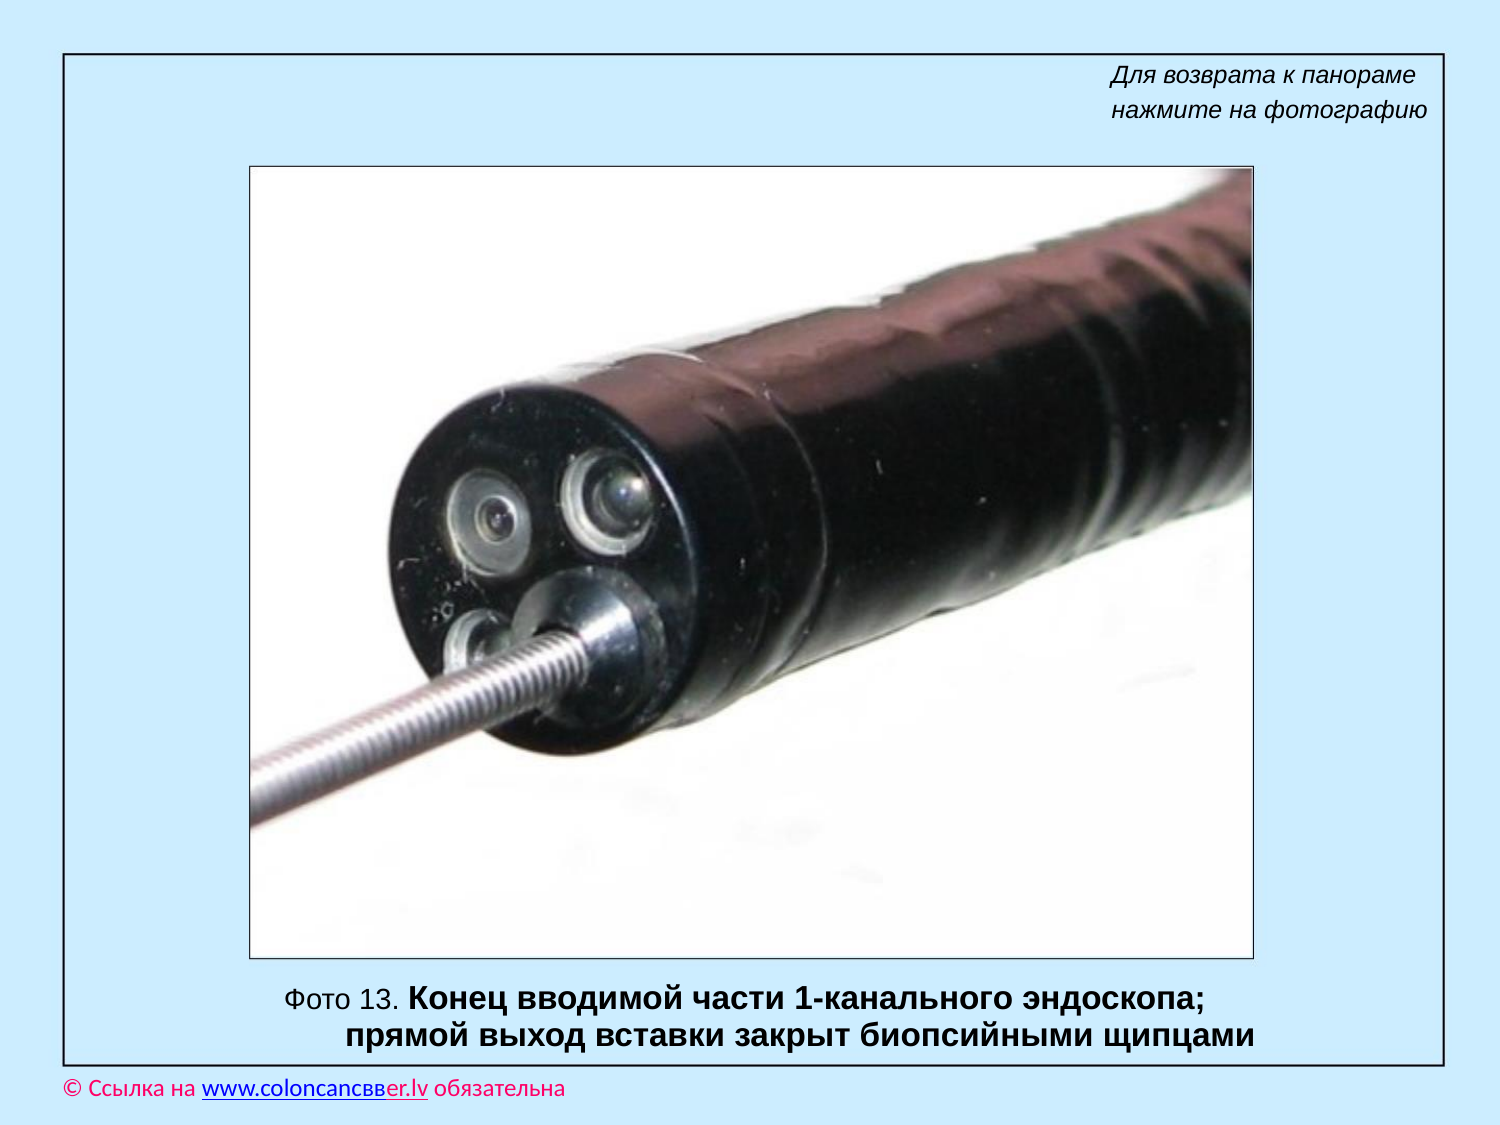

Для возврата к панораме
нажмите на фотографию

Фото 13. Конец вводимой части 1-канального эндоскопа;
           прямой выход вставки закрыт биопсийными щипцами
© Ссылка на www.coloncancввer.lv обязательна